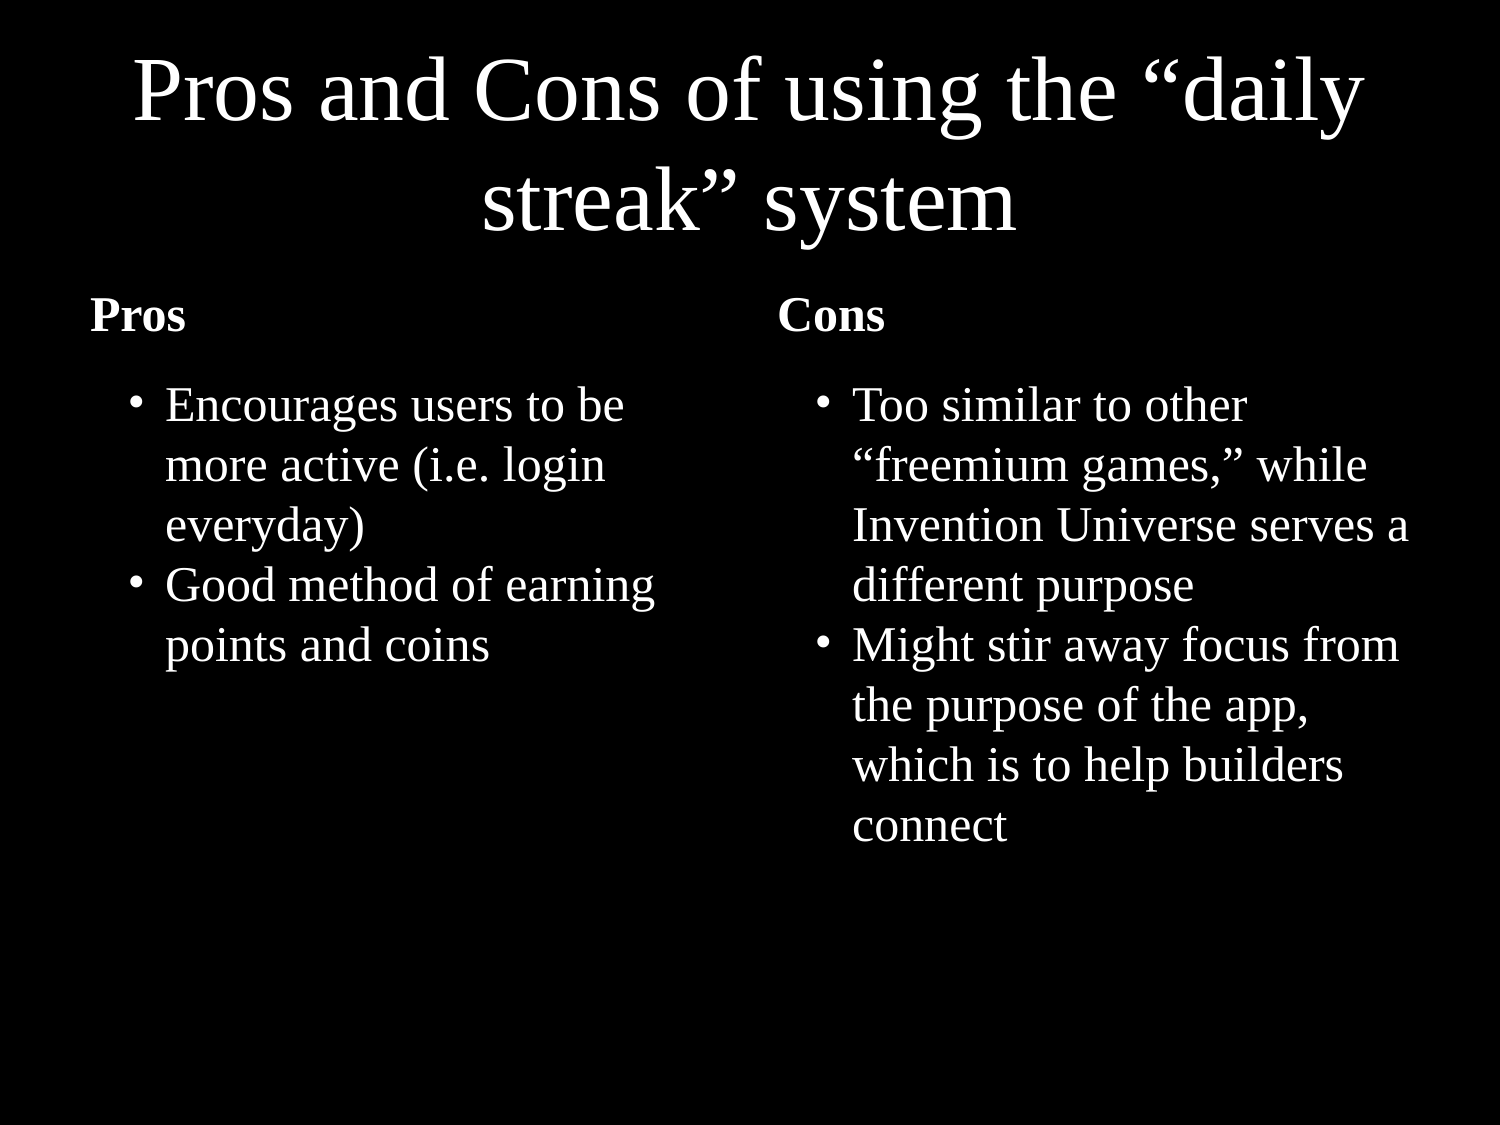

# Pros and Cons of using the “daily streak” system
Pros
Cons
Encourages users to be more active (i.e. login everyday)
Good method of earning points and coins
Too similar to other “freemium games,” while Invention Universe serves a different purpose
Might stir away focus from the purpose of the app, which is to help builders connect